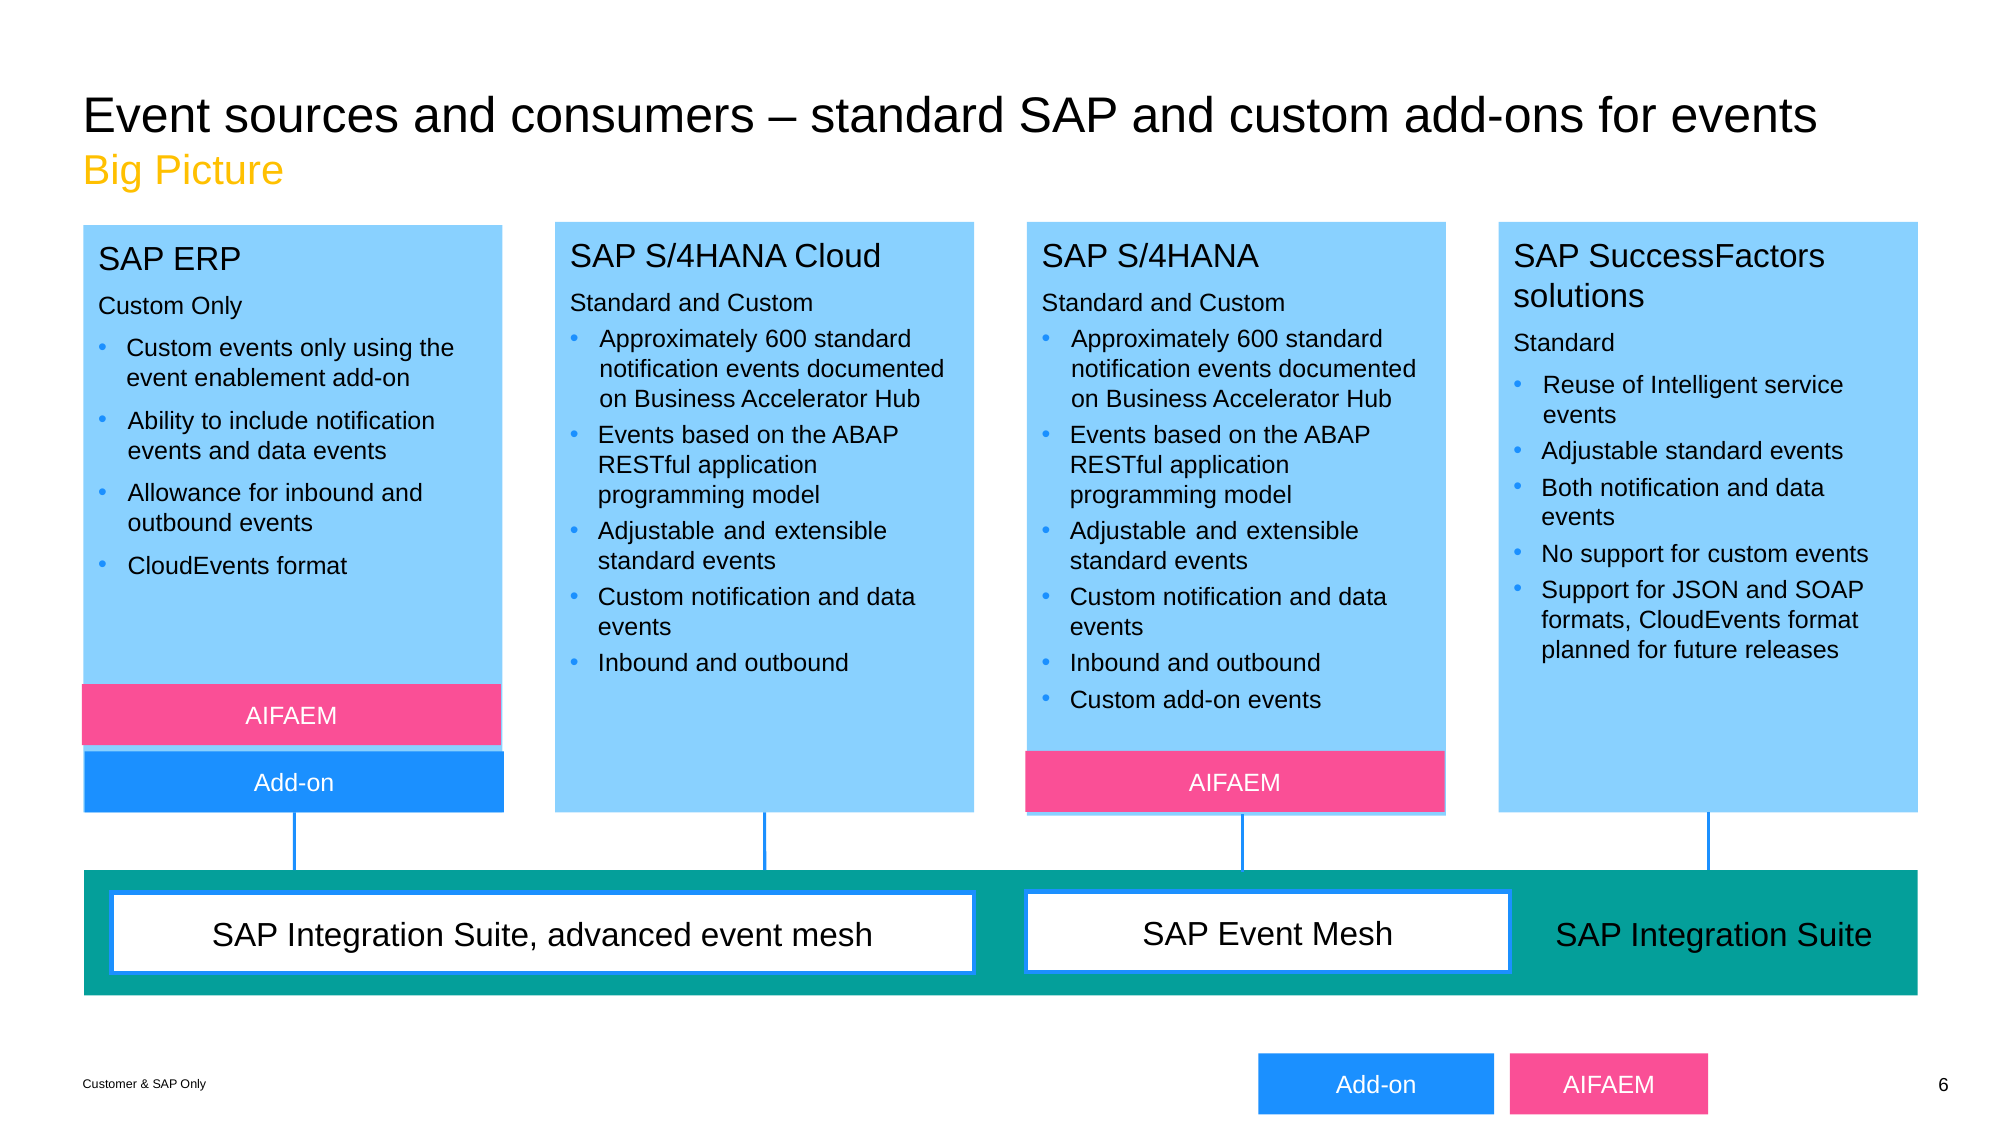

# Event sources and consumers – standard SAP and custom add-ons for events Big Picture
SAP S/4HANA Cloud
Standard and Custom
Approximately 600 standard notification events documented on Business Accelerator Hub
Events based on the ABAP RESTful application programming model
Adjustable  and  extensible  standard events
Custom notification and data events
Inbound and outbound

SAP S/4HANA
Standard and Custom
Approximately 600 standard notification events documented on Business Accelerator Hub
Events based on the ABAP RESTful application programming model
Adjustable  and  extensible  standard events
Custom notification and data events
Inbound and outbound
Custom add-on events
SAP SuccessFactors solutions
Standard
Reuse of Intelligent service events
Adjustable standard events
Both notification and data events
No support for custom events
Support for JSON and SOAP formats, CloudEvents format planned for future releases
SAP ERP
Custom Only
Custom events only using the event enablement add-on
Ability to include notification events and data events
Allowance for inbound and outbound events
CloudEvents format

AIFAEM
AIFAEM
Add-on
SAP Integration Suite
SAP Event Mesh
SAP Integration Suite, advanced event mesh
Add-on
AIFAEM